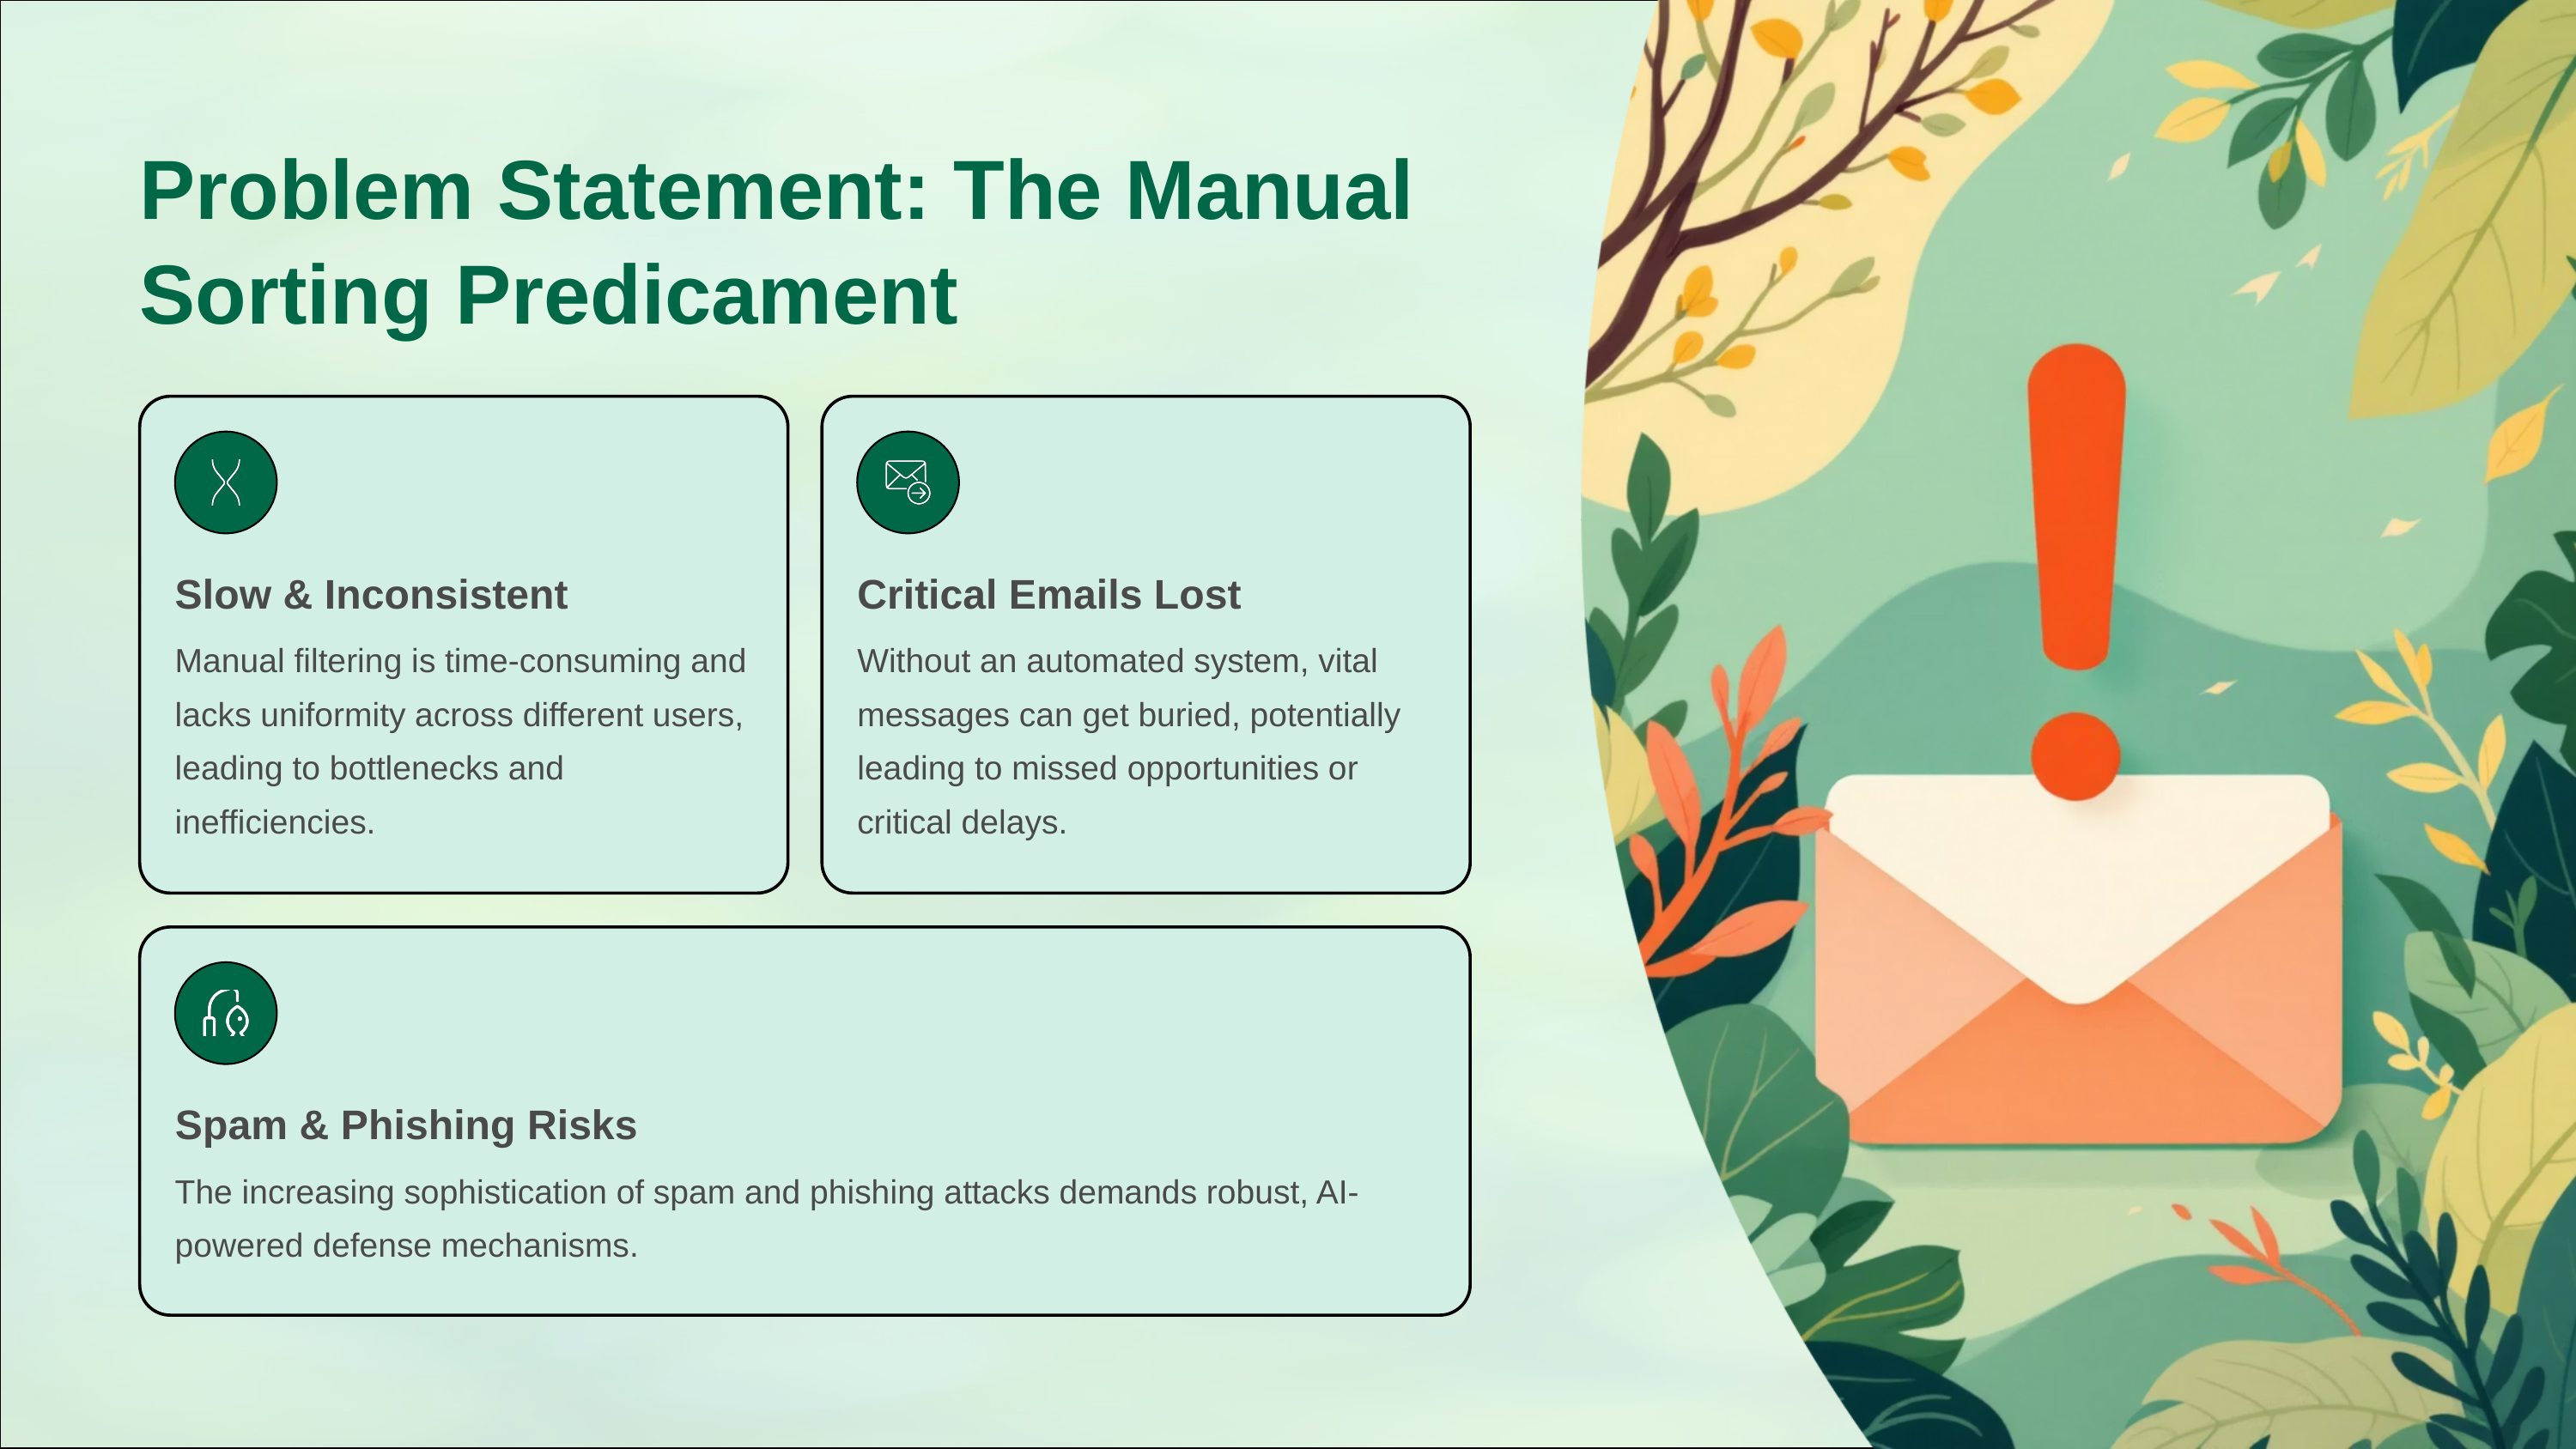

Problem Statement: The Manual Sorting Predicament

Slow & Inconsistent
Critical Emails Lost
Manual filtering is time-consuming and lacks uniformity across different users, leading to bottlenecks and inefficiencies.
Without an automated system, vital messages can get buried, potentially leading to missed opportunities or critical delays.

Spam & Phishing Risks
The increasing sophistication of spam and phishing attacks demands robust, AI-powered defense mechanisms.